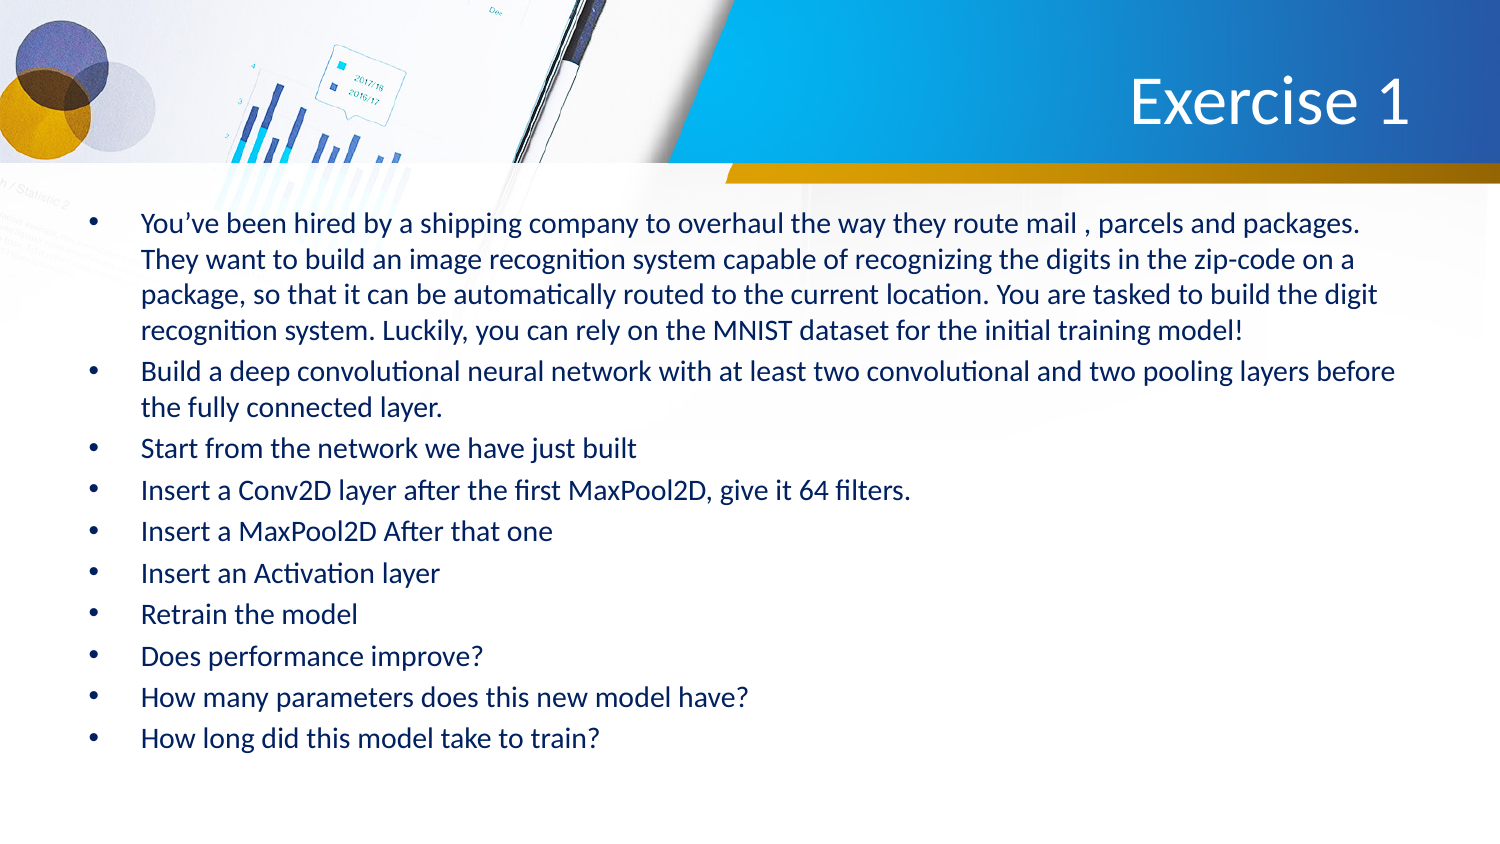

# Exercise 1
You’ve been hired by a shipping company to overhaul the way they route mail , parcels and packages. They want to build an image recognition system capable of recognizing the digits in the zip-code on a package, so that it can be automatically routed to the current location. You are tasked to build the digit recognition system. Luckily, you can rely on the MNIST dataset for the initial training model!
Build a deep convolutional neural network with at least two convolutional and two pooling layers before the fully connected layer.
Start from the network we have just built
Insert a Conv2D layer after the first MaxPool2D, give it 64 filters.
Insert a MaxPool2D After that one
Insert an Activation layer
Retrain the model
Does performance improve?
How many parameters does this new model have?
How long did this model take to train?